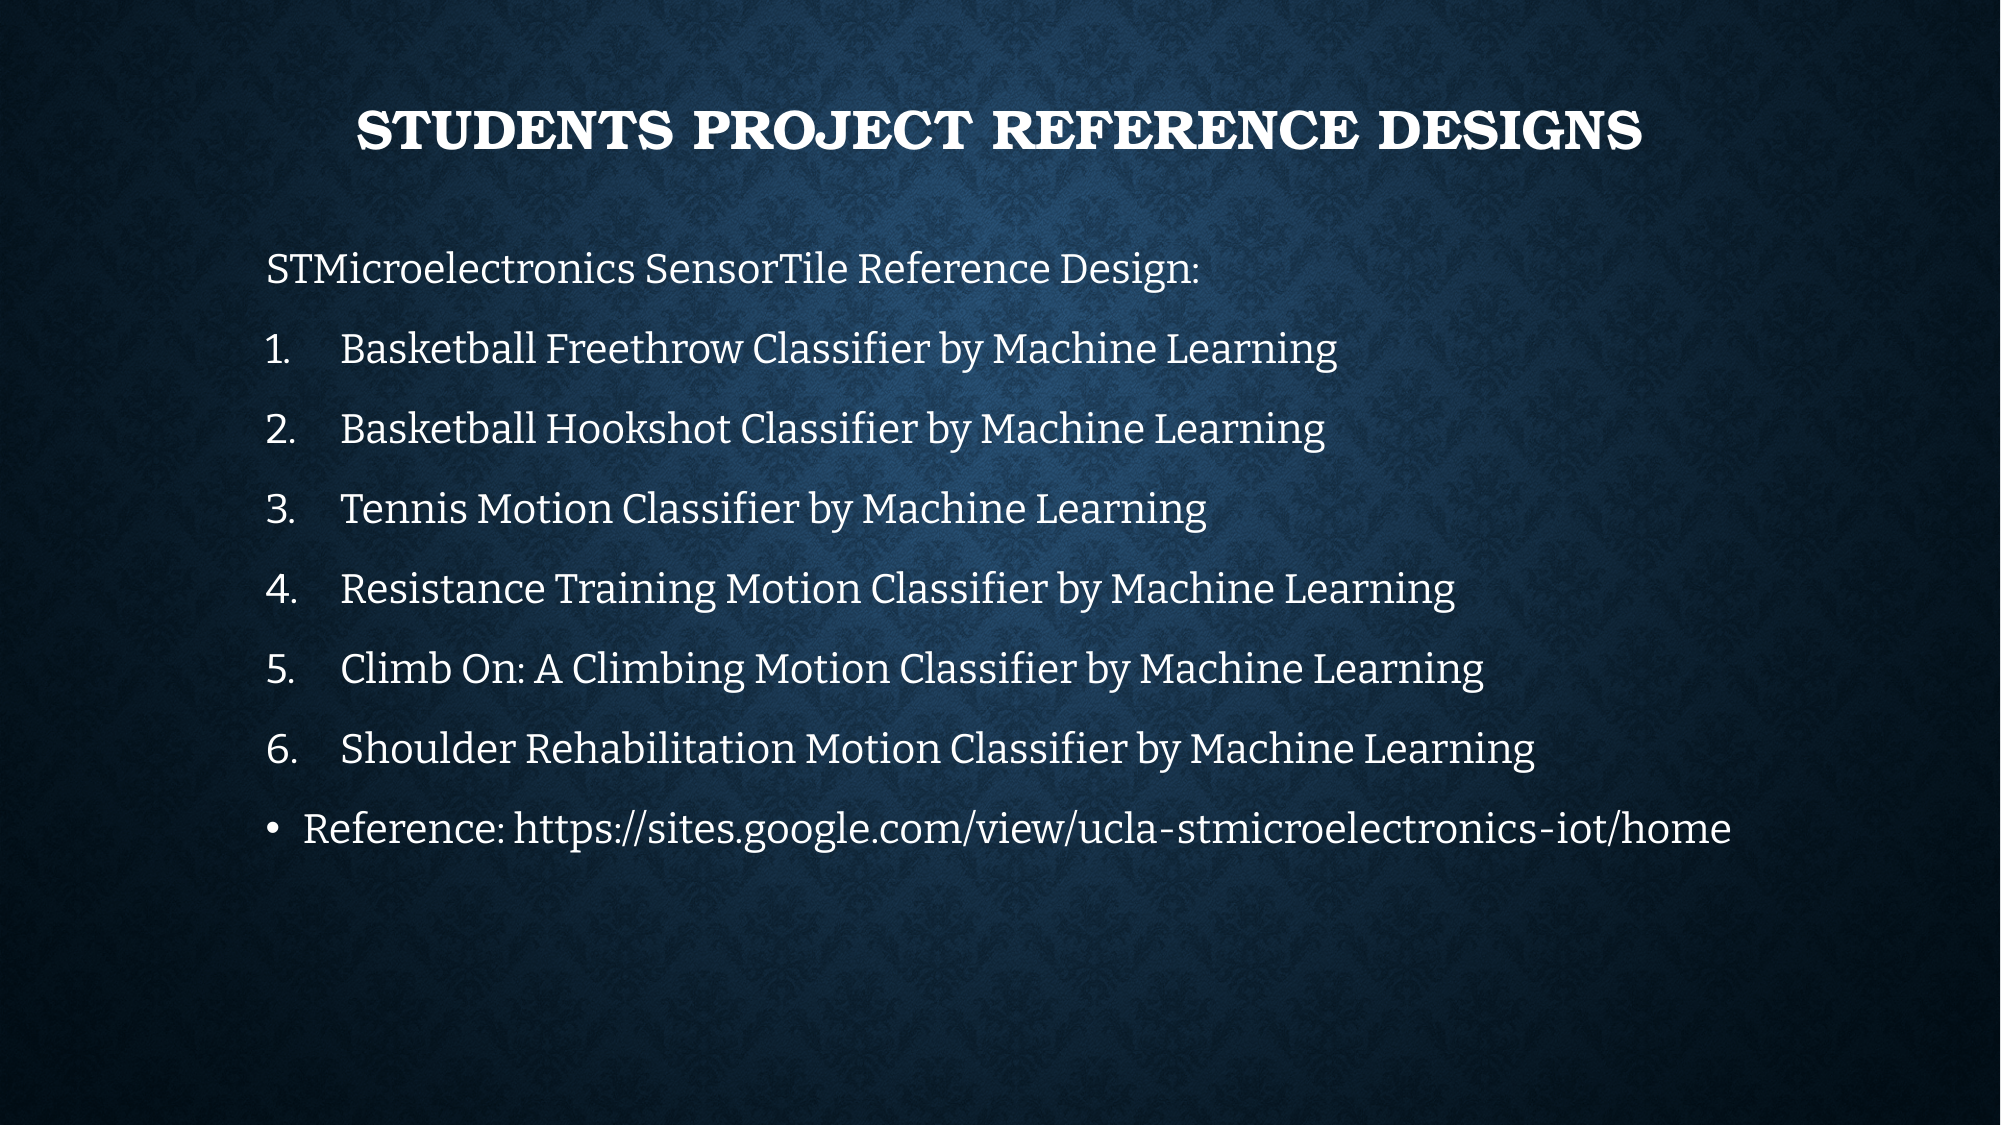

# Students Project Reference Designs
STMicroelectronics SensorTile Reference Design:
Basketball Freethrow Classifier by Machine Learning
Basketball Hookshot Classifier by Machine Learning
Tennis Motion Classifier by Machine Learning
Resistance Training Motion Classifier by Machine Learning
Climb On: A Climbing Motion Classifier by Machine Learning
Shoulder Rehabilitation Motion Classifier by Machine Learning
Reference: https://sites.google.com/view/ucla-stmicroelectronics-iot/home